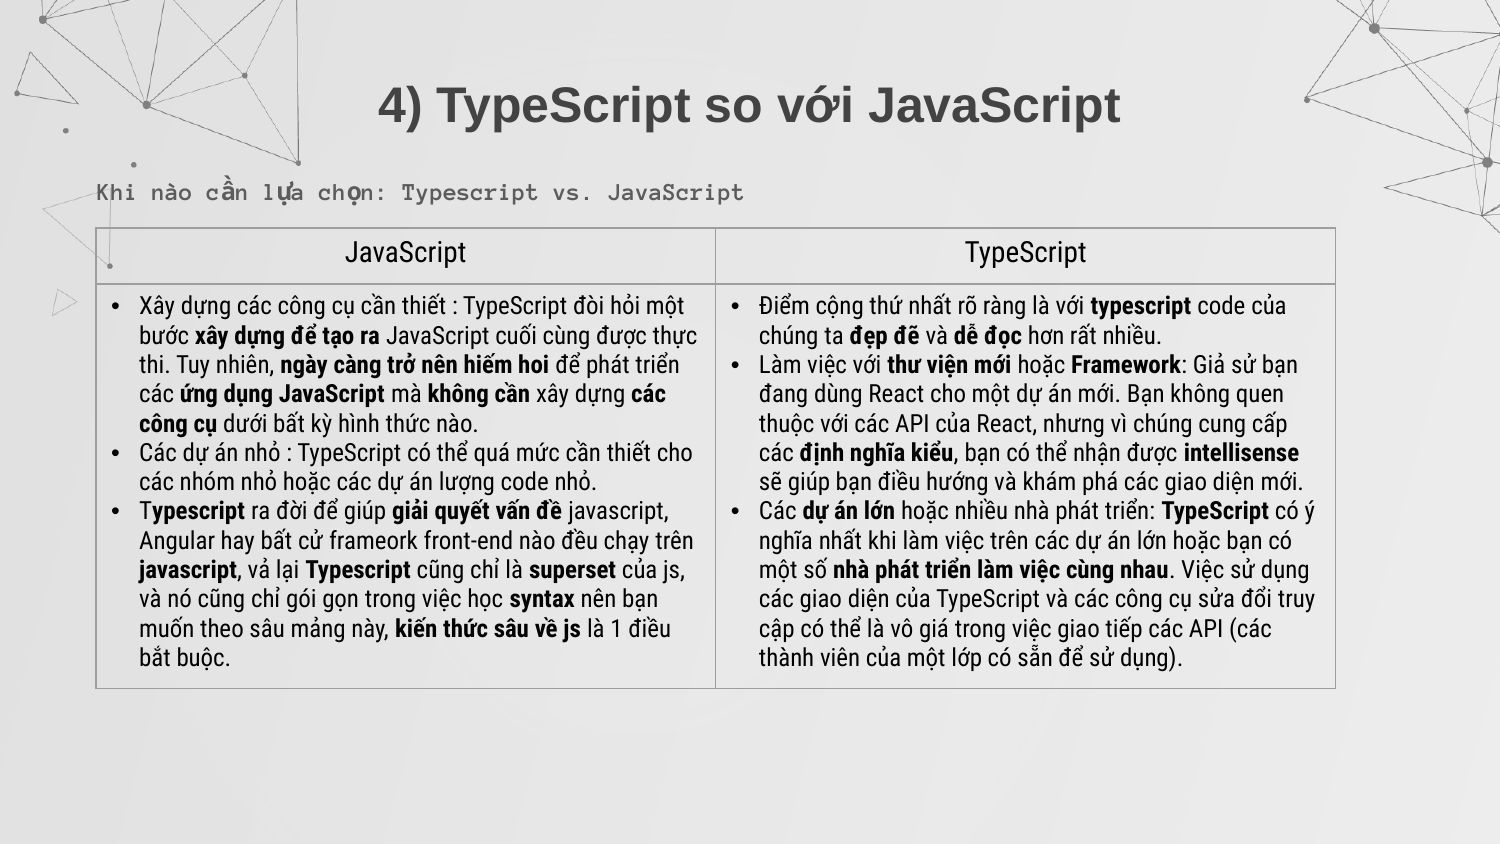

# 4) TypeScript so với JavaScript
Khi nào cần lựa chọn: Typescript vs. JavaScript
| JavaScript | TypeScript |
| --- | --- |
| Xây dựng các công cụ cần thiết : TypeScript đòi hỏi một bước xây dựng để tạo ra JavaScript cuối cùng được thực thi. Tuy nhiên, ngày càng trở nên hiếm hoi để phát triển các ứng dụng JavaScript mà không cần xây dựng các công cụ dưới bất kỳ hình thức nào. Các dự án nhỏ : TypeScript có thể quá mức cần thiết cho các nhóm nhỏ hoặc các dự án lượng code nhỏ. Typescript ra đời để giúp giải quyết vấn đề javascript, Angular hay bất cử frameork front-end nào đều chạy trên javascript, vả lại Typescript cũng chỉ là superset của js, và nó cũng chỉ gói gọn trong việc học syntax nên bạn muốn theo sâu mảng này, kiến thức sâu về js là 1 điều bắt buộc. | Điểm cộng thứ nhất rõ ràng là với typescript code của chúng ta đẹp đẽ và dễ đọc hơn rất nhiều. Làm việc với thư viện mới hoặc Framework: Giả sử bạn đang dùng React cho một dự án mới. Bạn không quen thuộc với các API của React, nhưng vì chúng cung cấp các định nghĩa kiểu, bạn có thể nhận được intellisense sẽ giúp bạn điều hướng và khám phá các giao diện mới. Các dự án lớn hoặc nhiều nhà phát triển: TypeScript có ý nghĩa nhất khi làm việc trên các dự án lớn hoặc bạn có một số nhà phát triển làm việc cùng nhau. Việc sử dụng các giao diện của TypeScript và các công cụ sửa đổi truy cập có thể là vô giá trong việc giao tiếp các API (các thành viên của một lớp có sẵn để sử dụng). |